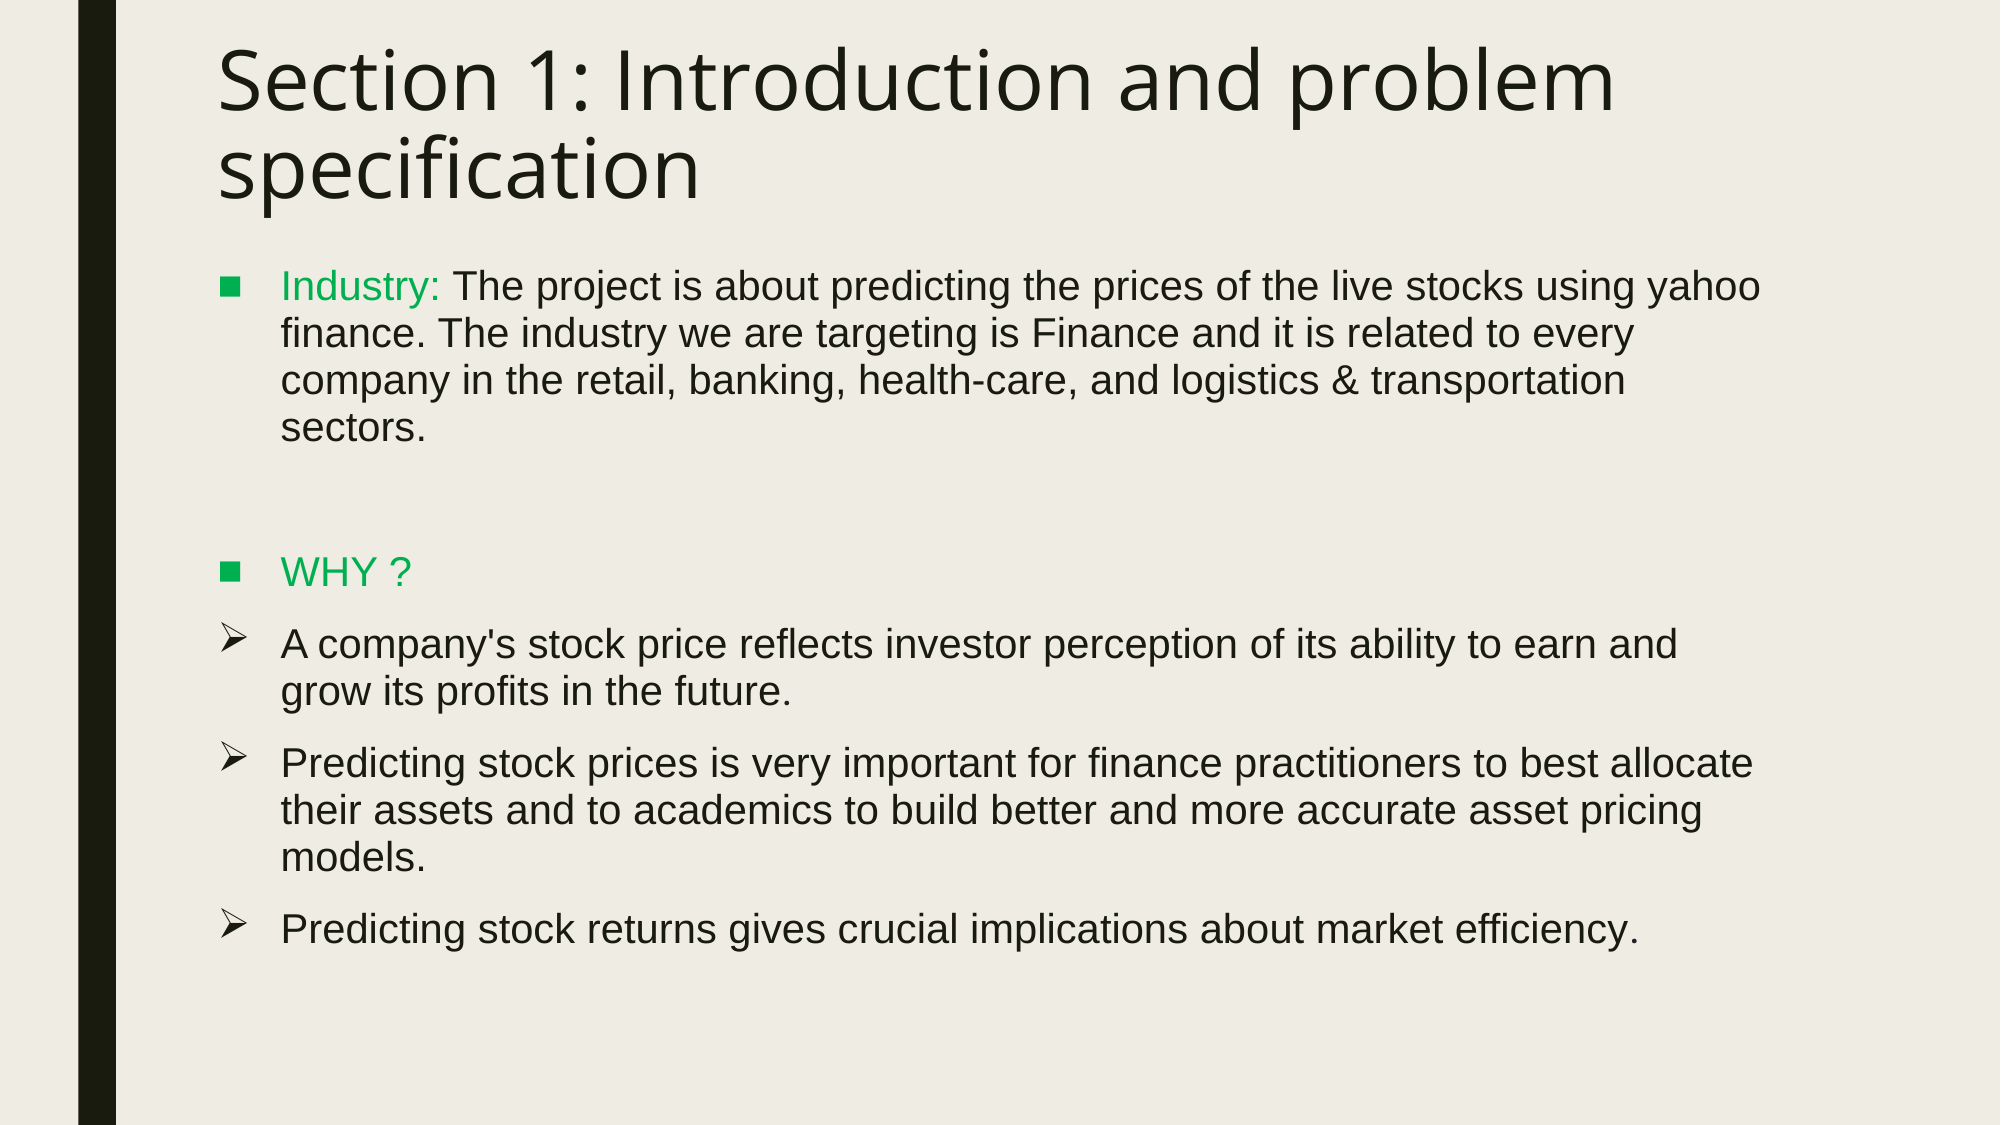

# Section 1: Introduction and problem specification
Industry: The project is about predicting the prices of the live stocks using yahoo finance. The industry we are targeting is Finance and it is related to every company in the retail, banking, health-care, and logistics & transportation sectors.

WHY ?
A company's stock price reflects investor perception of its ability to earn and grow its profits in the future.
Predicting stock prices is very important for finance practitioners to best allocate their assets and to academics to build better and more accurate asset pricing models.
Predicting stock returns gives crucial implications about market efficiency.